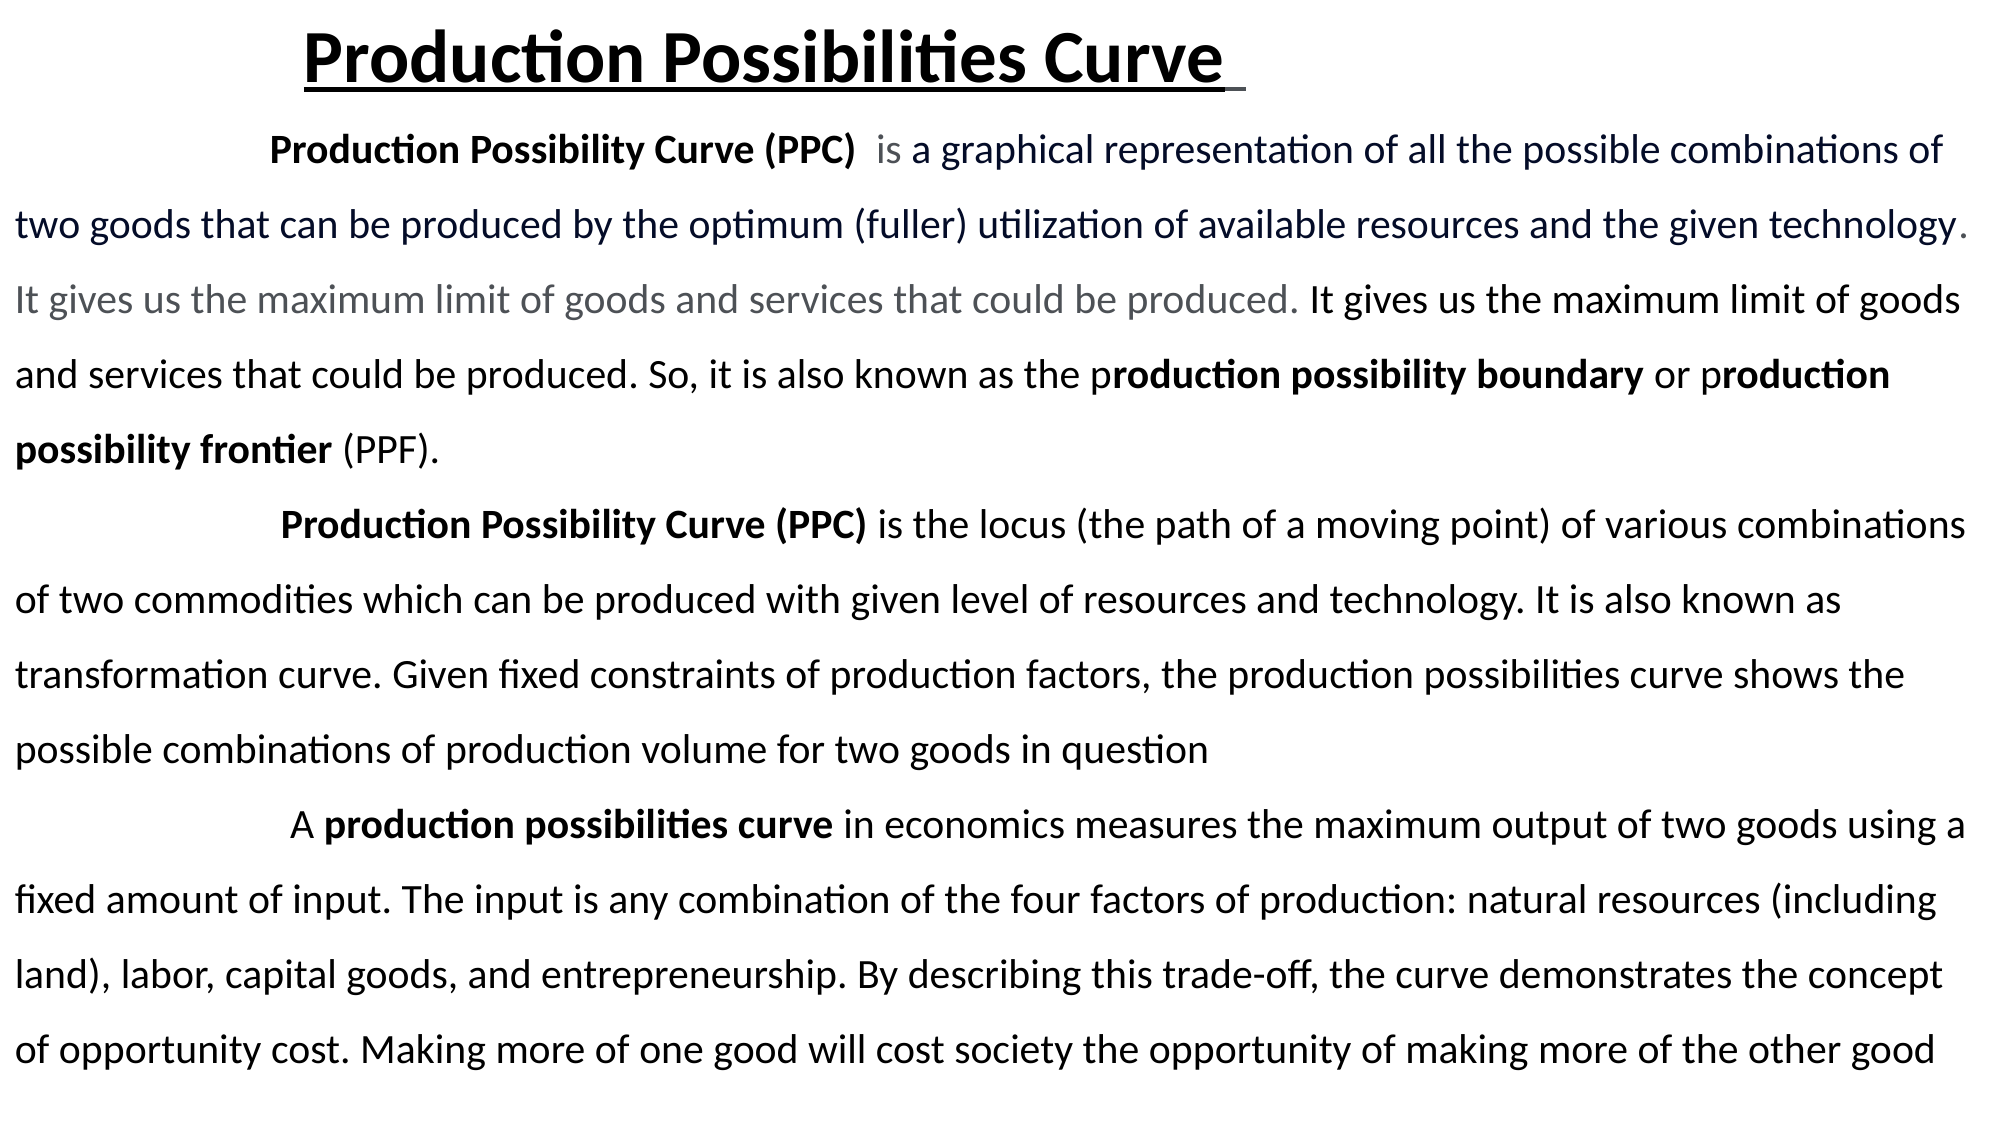

Production Possibilities Curve
                              Production Possibility Curve (PPC)  is a graphical representation of all the possible combinations of two goods that can be produced by the optimum (fuller) utilization of available resources and the given technology. It gives us the maximum limit of goods and services that could be produced. It gives us the maximum limit of goods and services that could be produced. So, it is also known as the production possibility boundary or production possibility frontier (PPF).
                            Production Possibility Curve (PPC) is the locus (the path of a moving point) of various combinations of two commodities which can be produced with given level of resources and technology. It is also known as transformation curve. Given fixed constraints of production factors, the production possibilities curve shows the possible combinations of production volume for two goods in question
                             A production possibilities curve in economics measures the maximum output of two goods using a fixed amount of input. The input is any combination of the four factors of production: natural resources (including land), labor, capital goods, and entrepreneurship. By describing this trade-off, the curve demonstrates the concept of opportunity cost. Making more of one good will cost society the opportunity of making more of the other good
.
The assumption is that production of one commodity decreases if that of the other one increases, given the finite resources or inputs available for use.
The production possibilities curve is also called the PPF or the production possibilities frontier